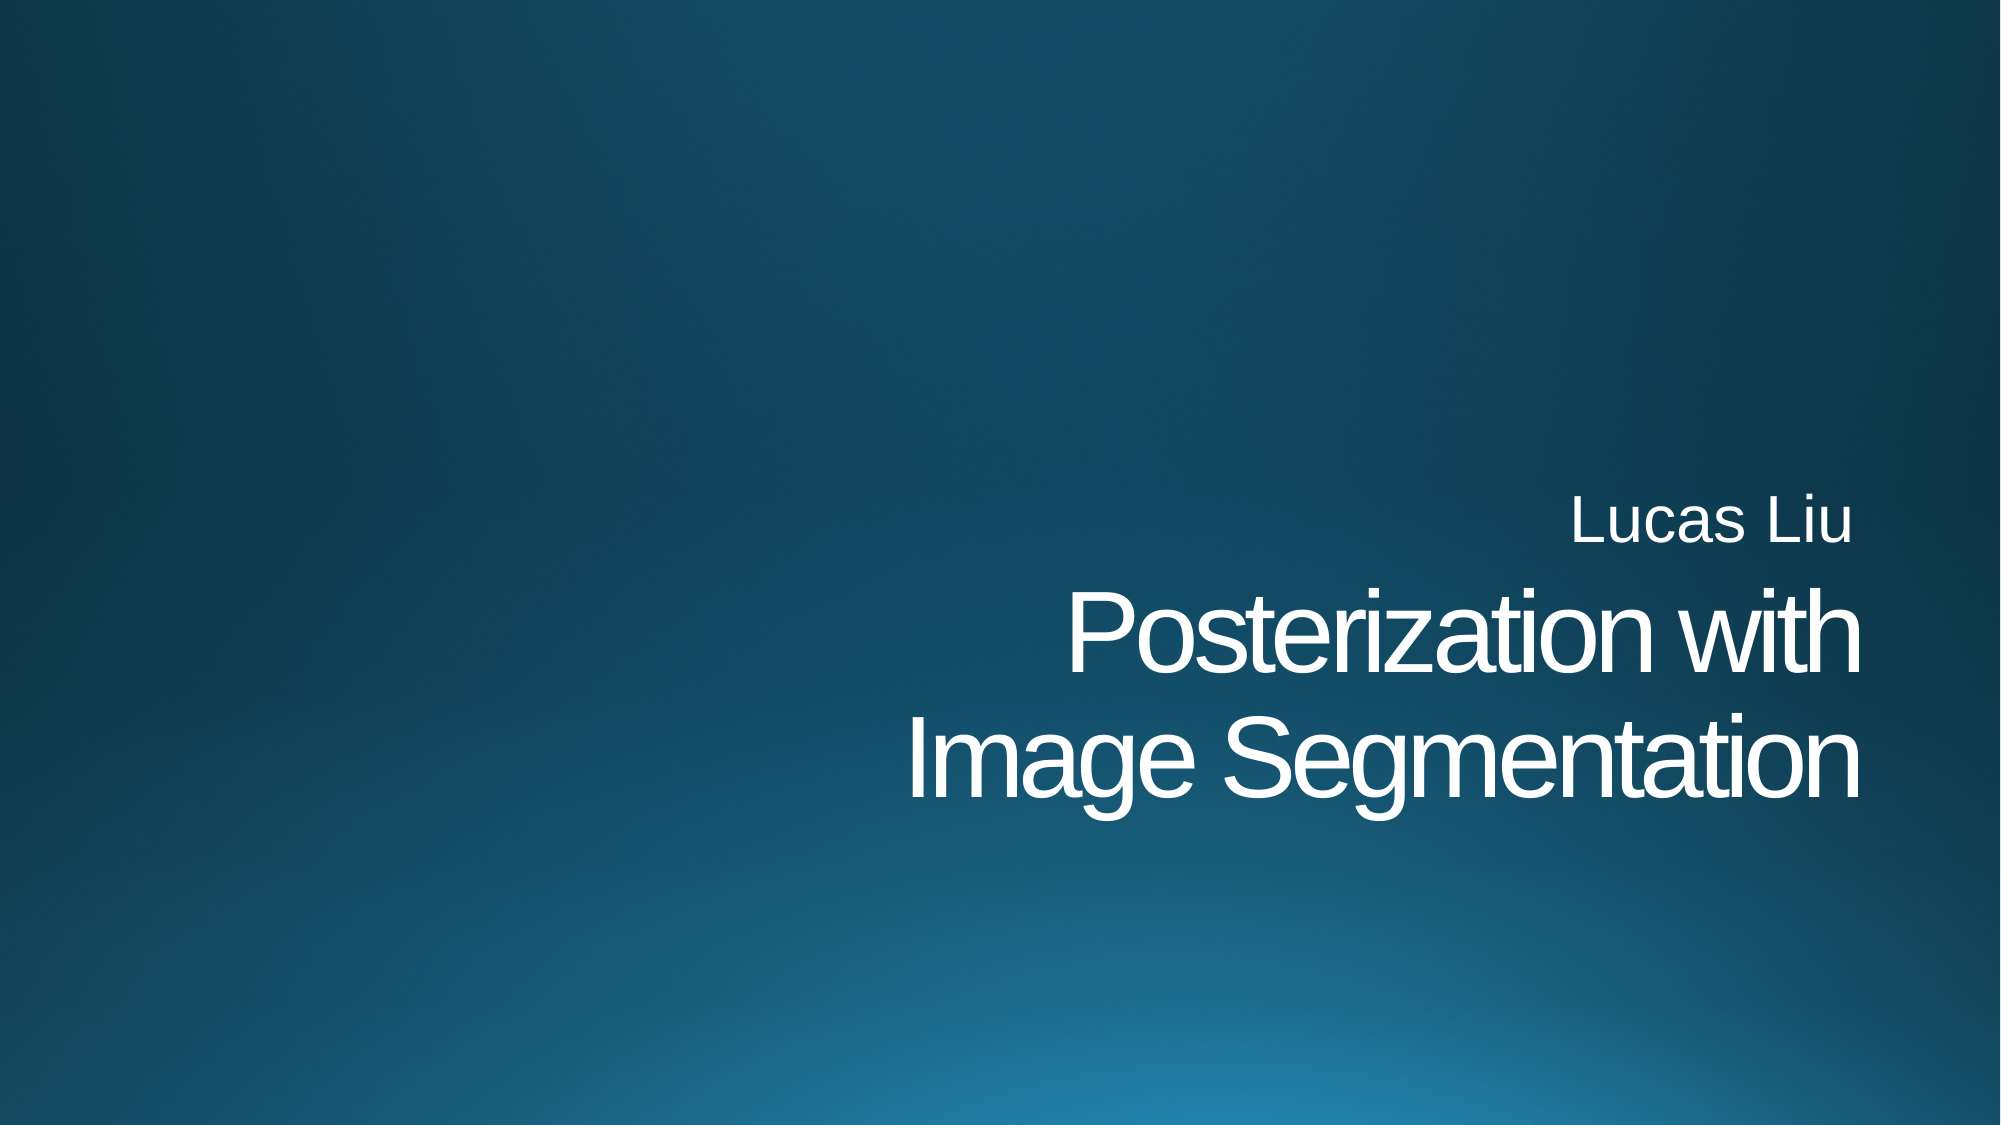

Lucas Liu
# Posterization with Image Segmentation